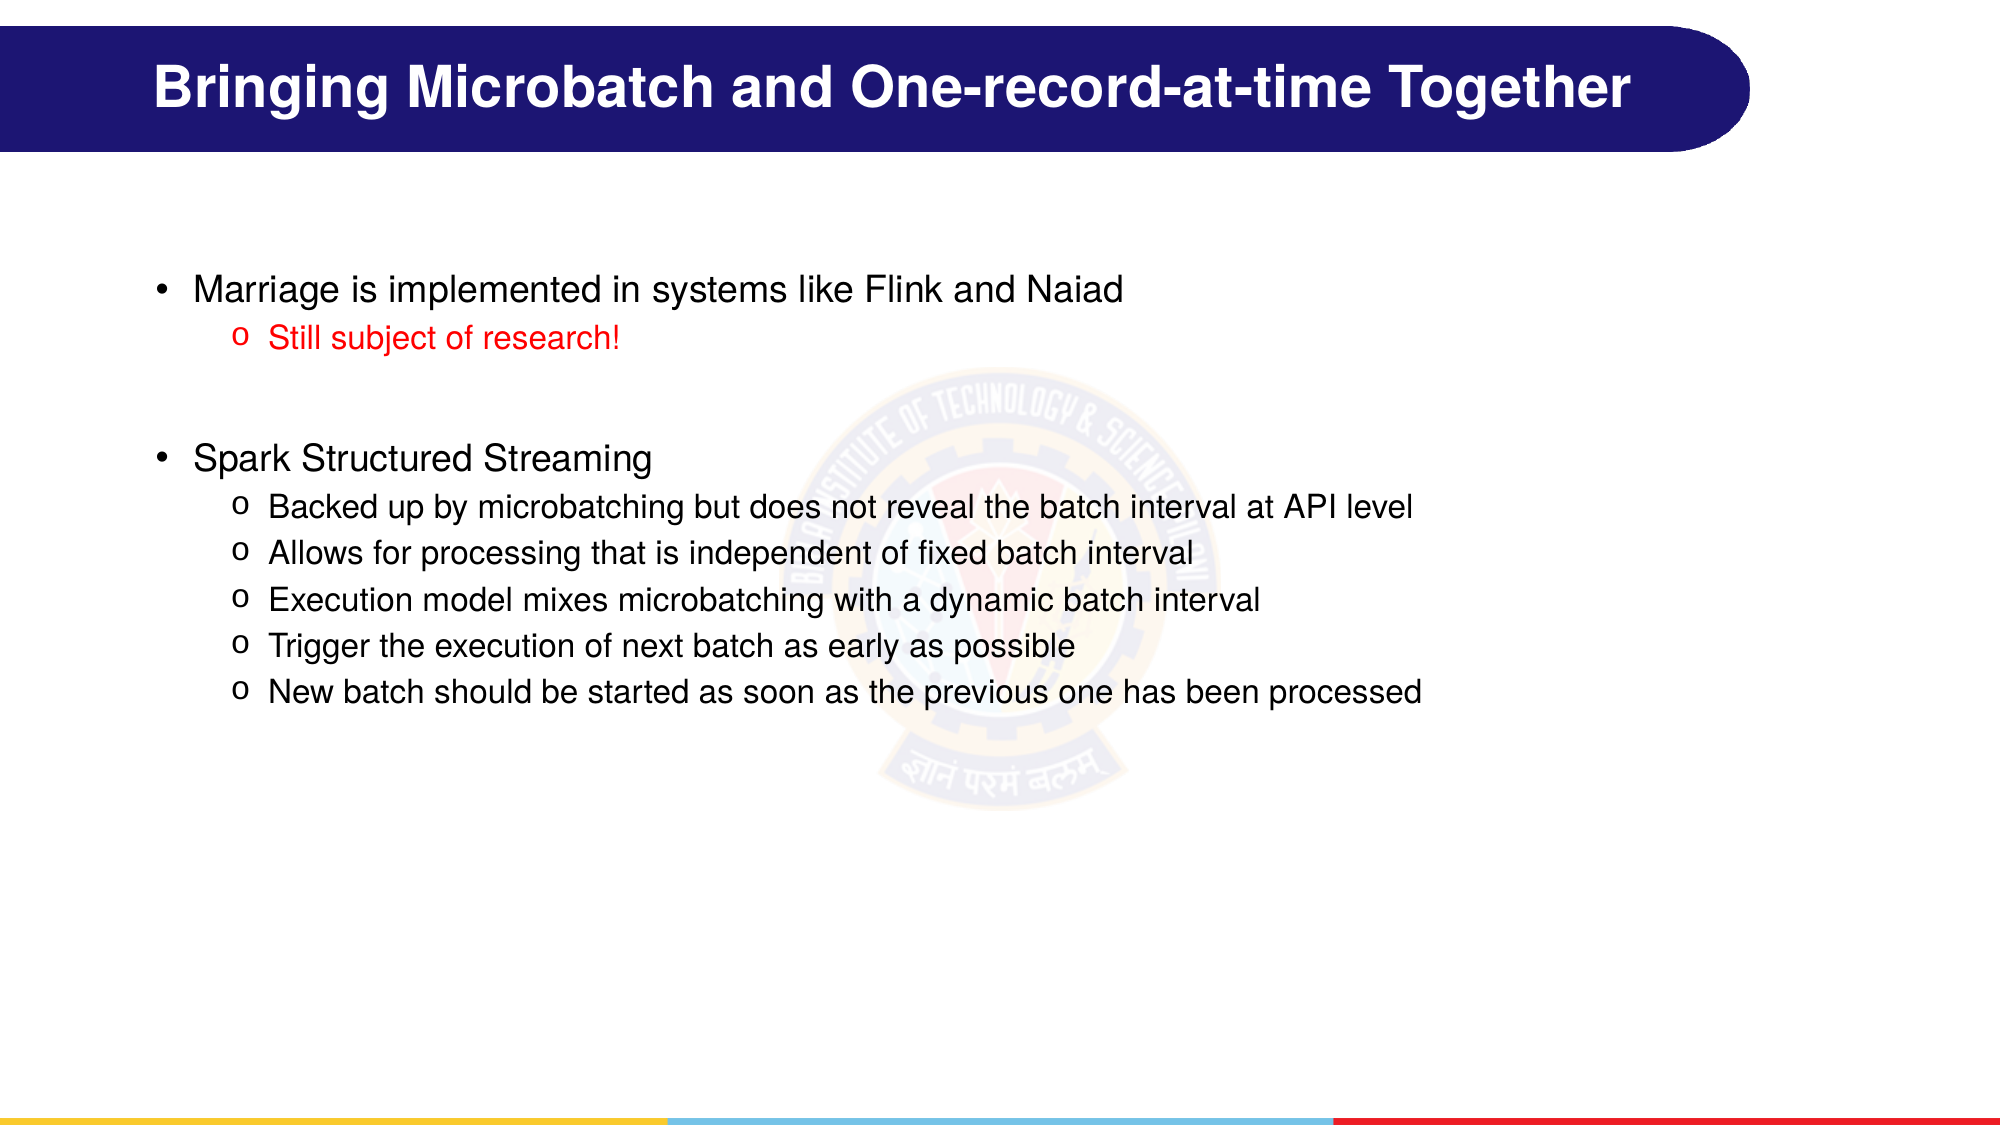

# Bringing Microbatch and One-record-at-time Together

Marriage is implemented in systems like Flink and Naiad
Still subject of research!

Spark Structured Streaming
Backed up by microbatching but does not reveal the batch interval at API level
Allows for processing that is independent of fixed batch interval
Execution model mixes microbatching with a dynamic batch interval
Trigger the execution of next batch as early as possible
New batch should be started as soon as the previous one has been processed